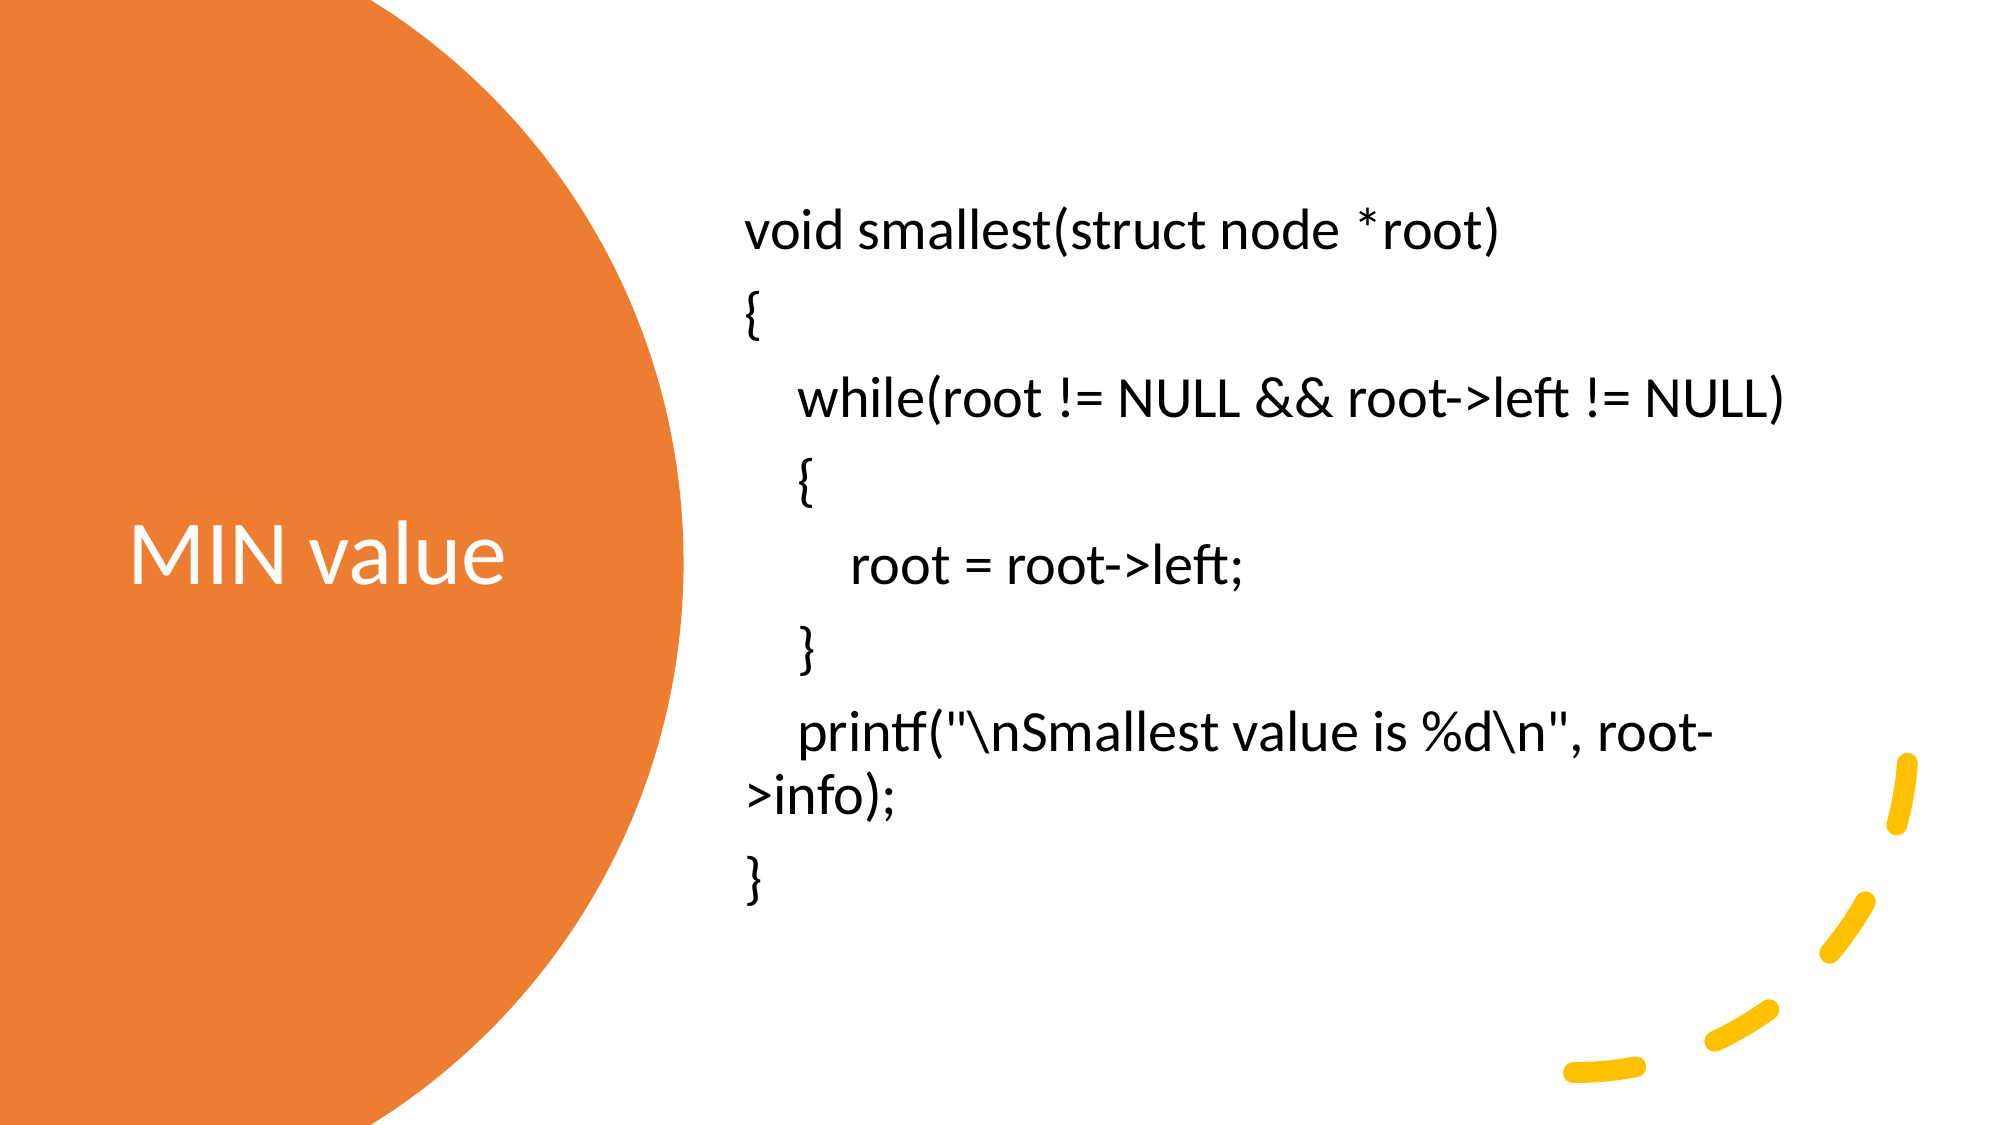

void smallest(struct node *root)
{
    while(root != NULL && root->left != NULL)
    {
        root = root->left;
    }
    printf("\nSmallest value is %d\n", root->info);
}
# MIN value